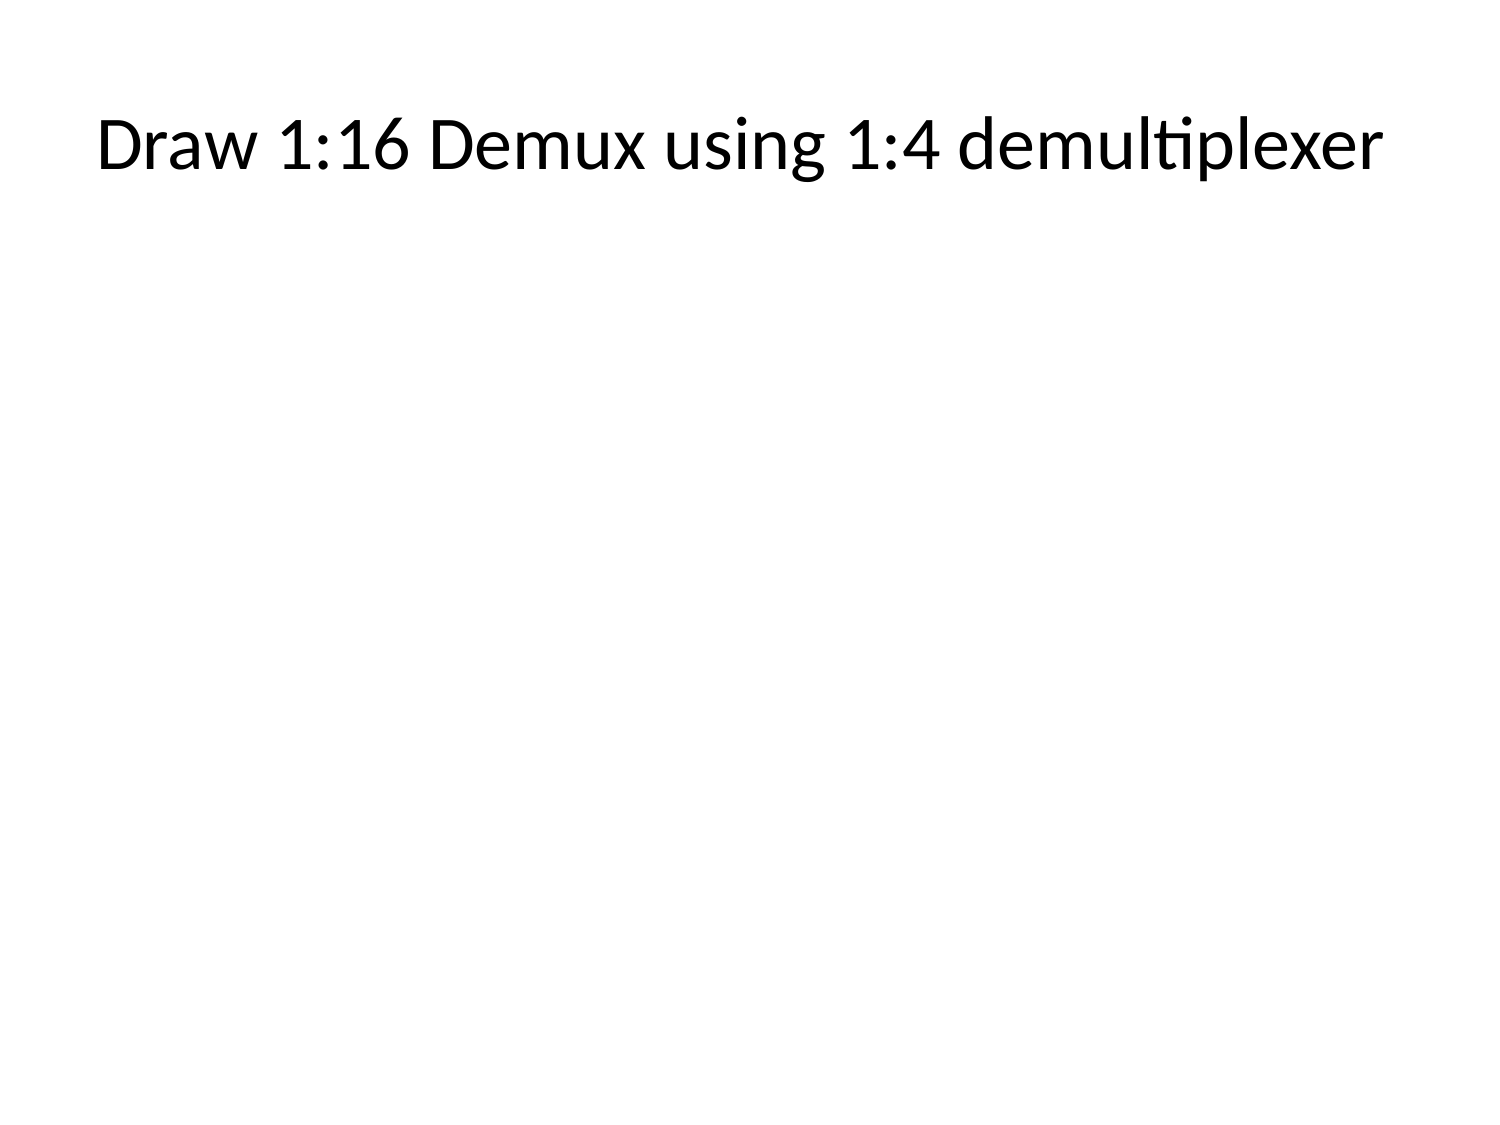

# Draw 1:16 Demux using 1:4 demultiplexer